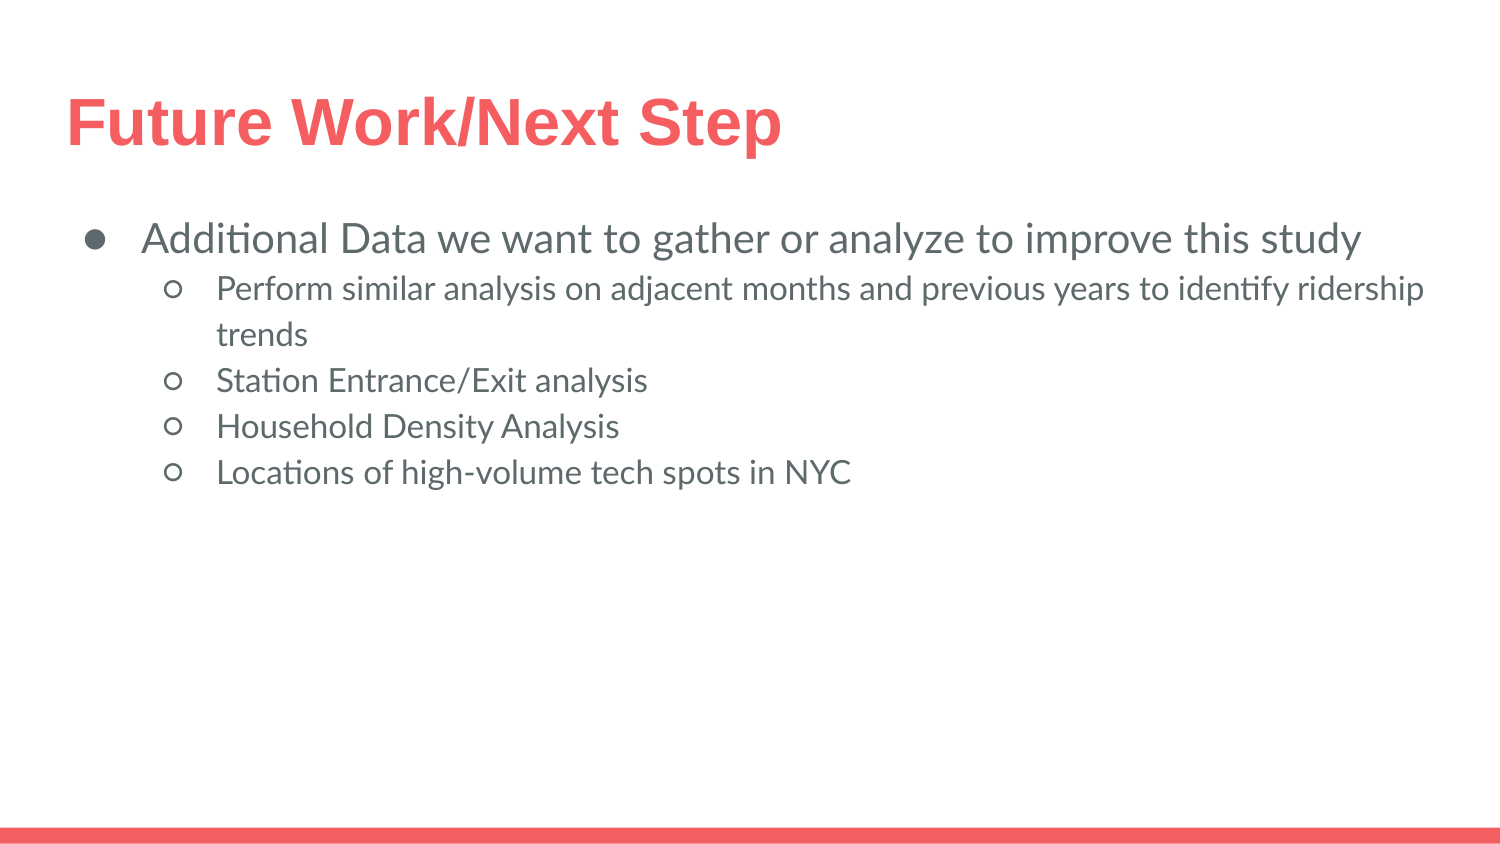

# Future Work/Next Step

Additional Data we want to gather or analyze to improve this study
Perform similar analysis on adjacent months and previous years to identify ridership trends
Station Entrance/Exit analysis
Household Density Analysis
Locations of high-volume tech spots in NYC